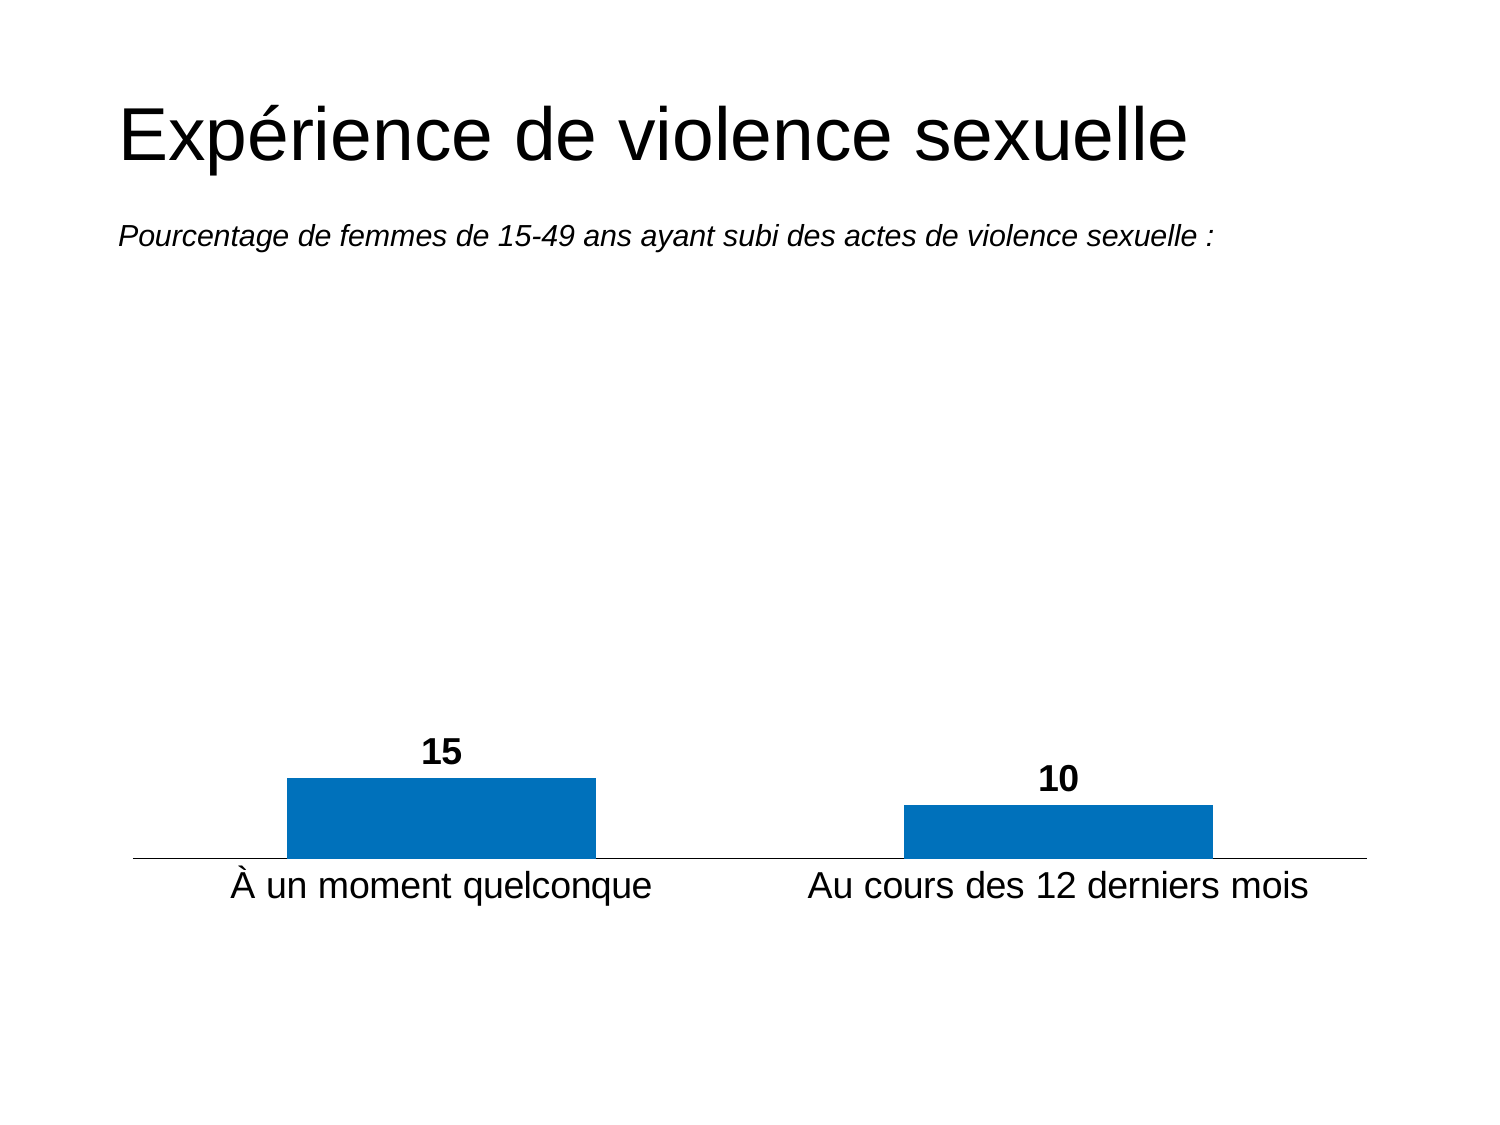

# Expérience de violence sexuelle
Pourcentage de femmes de 15-49 ans ayant subi des actes de violence sexuelle :

### Chart

| Category | Women |
|---|---|
| À un moment quelconque | 15.0 |
| Au cours des 12 derniers mois | 10.0 |